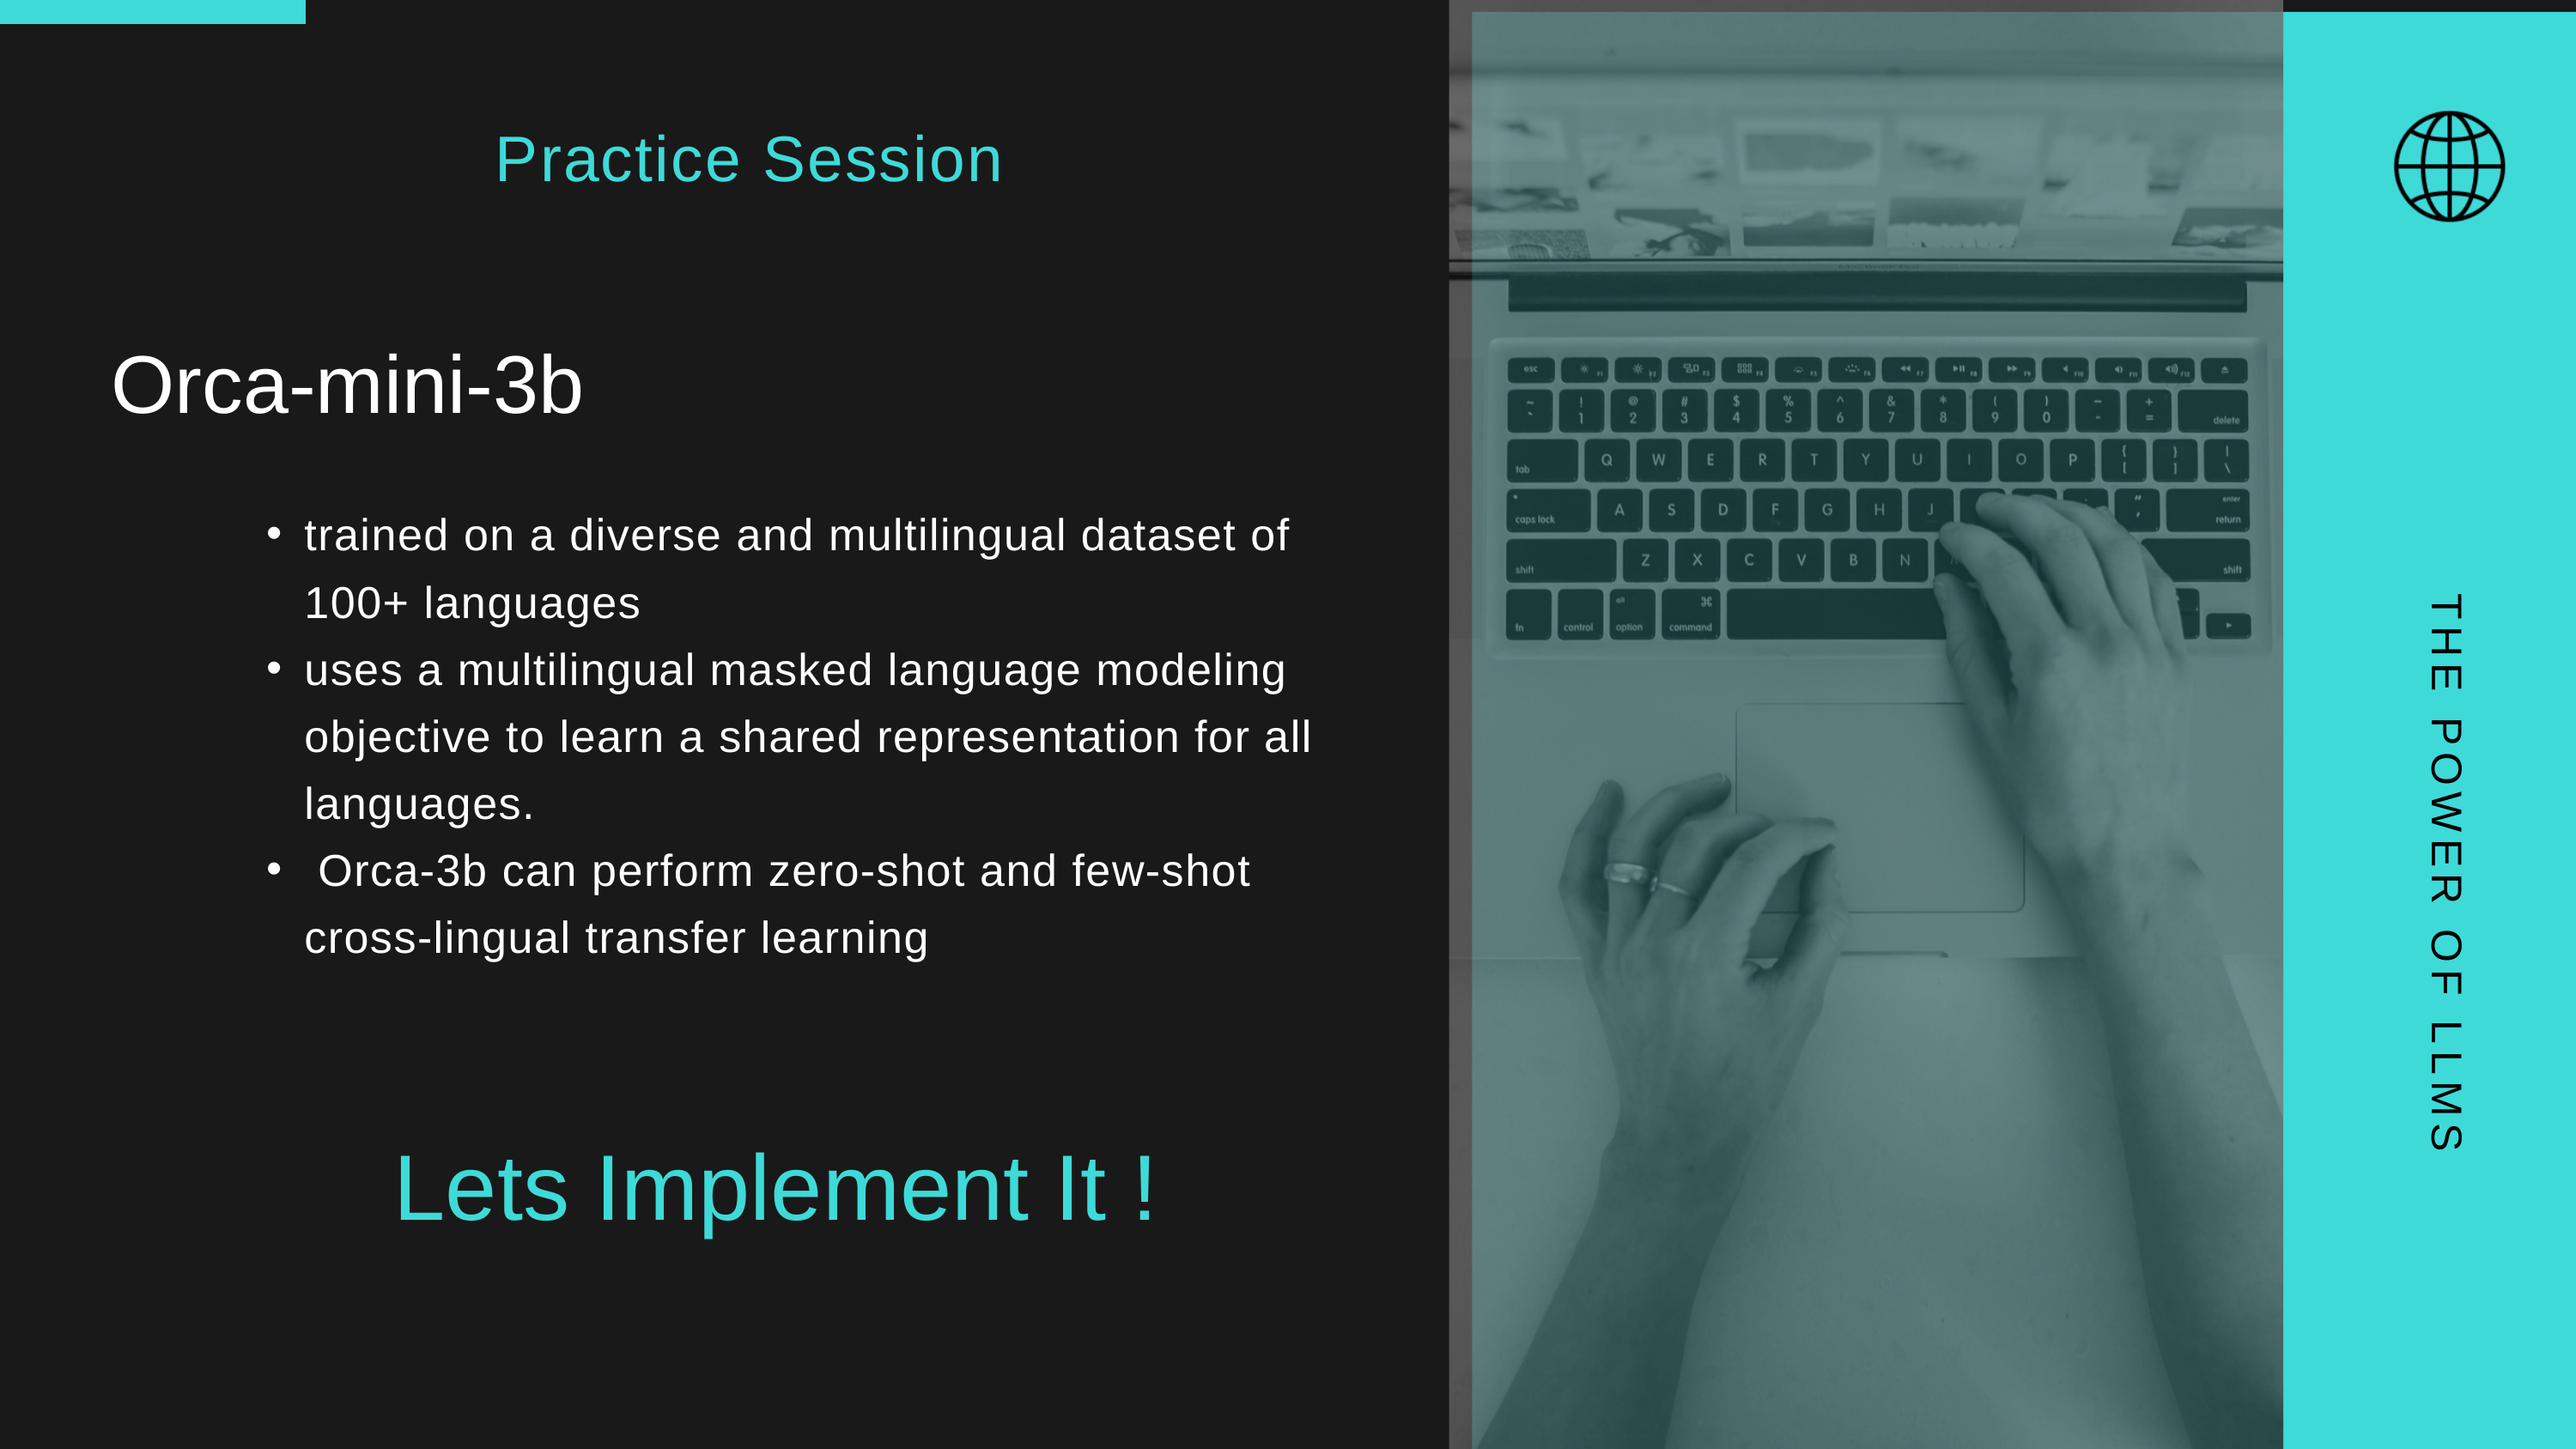

Practice Session

Orca-mini-3b
trained on a diverse and multilingual dataset of 100+ languages
uses a multilingual masked language modeling objective to learn a shared representation for all languages.
 Orca-3b can perform zero-shot and few-shot cross-lingual transfer learning
THE POWER OF LLMS
Lets Implement It !